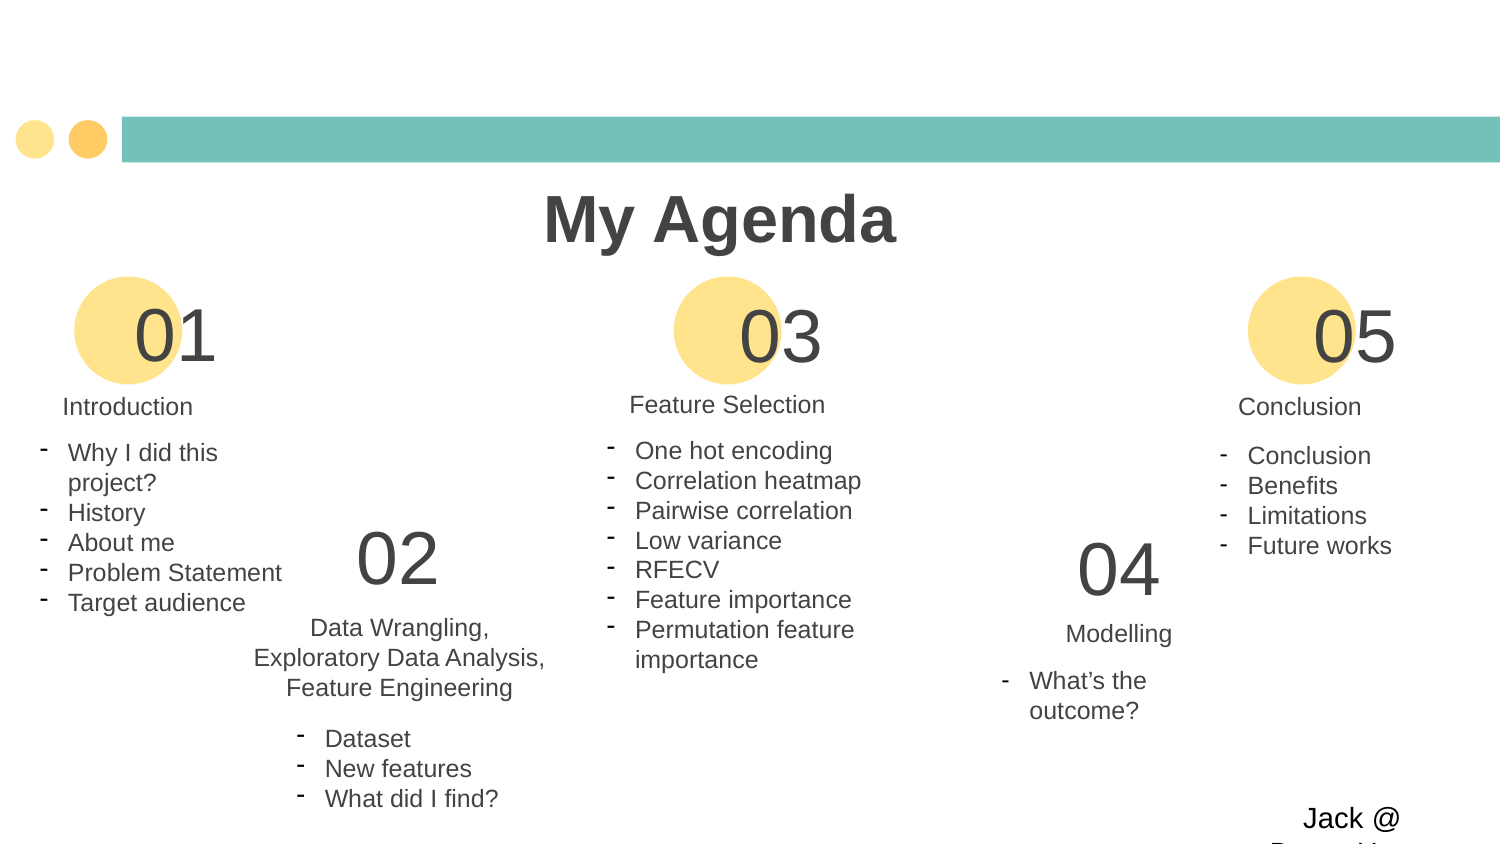

My Agenda

01
03
05
Feature Selection
Introduction
Conclusion
One hot encoding
Correlation heatmap
Pairwise correlation
Low variance
RFECV
Feature importance
Permutation feature importance
Why I did this project?
History
About me
Problem Statement
Target audience
Conclusion
Benefits
Limitations
Future works
02
04
Modelling
# Data Wrangling, Exploratory Data Analysis, Feature Engineering
What’s the outcome?
Dataset
New features
What did I find?

Jack @ DreamHome